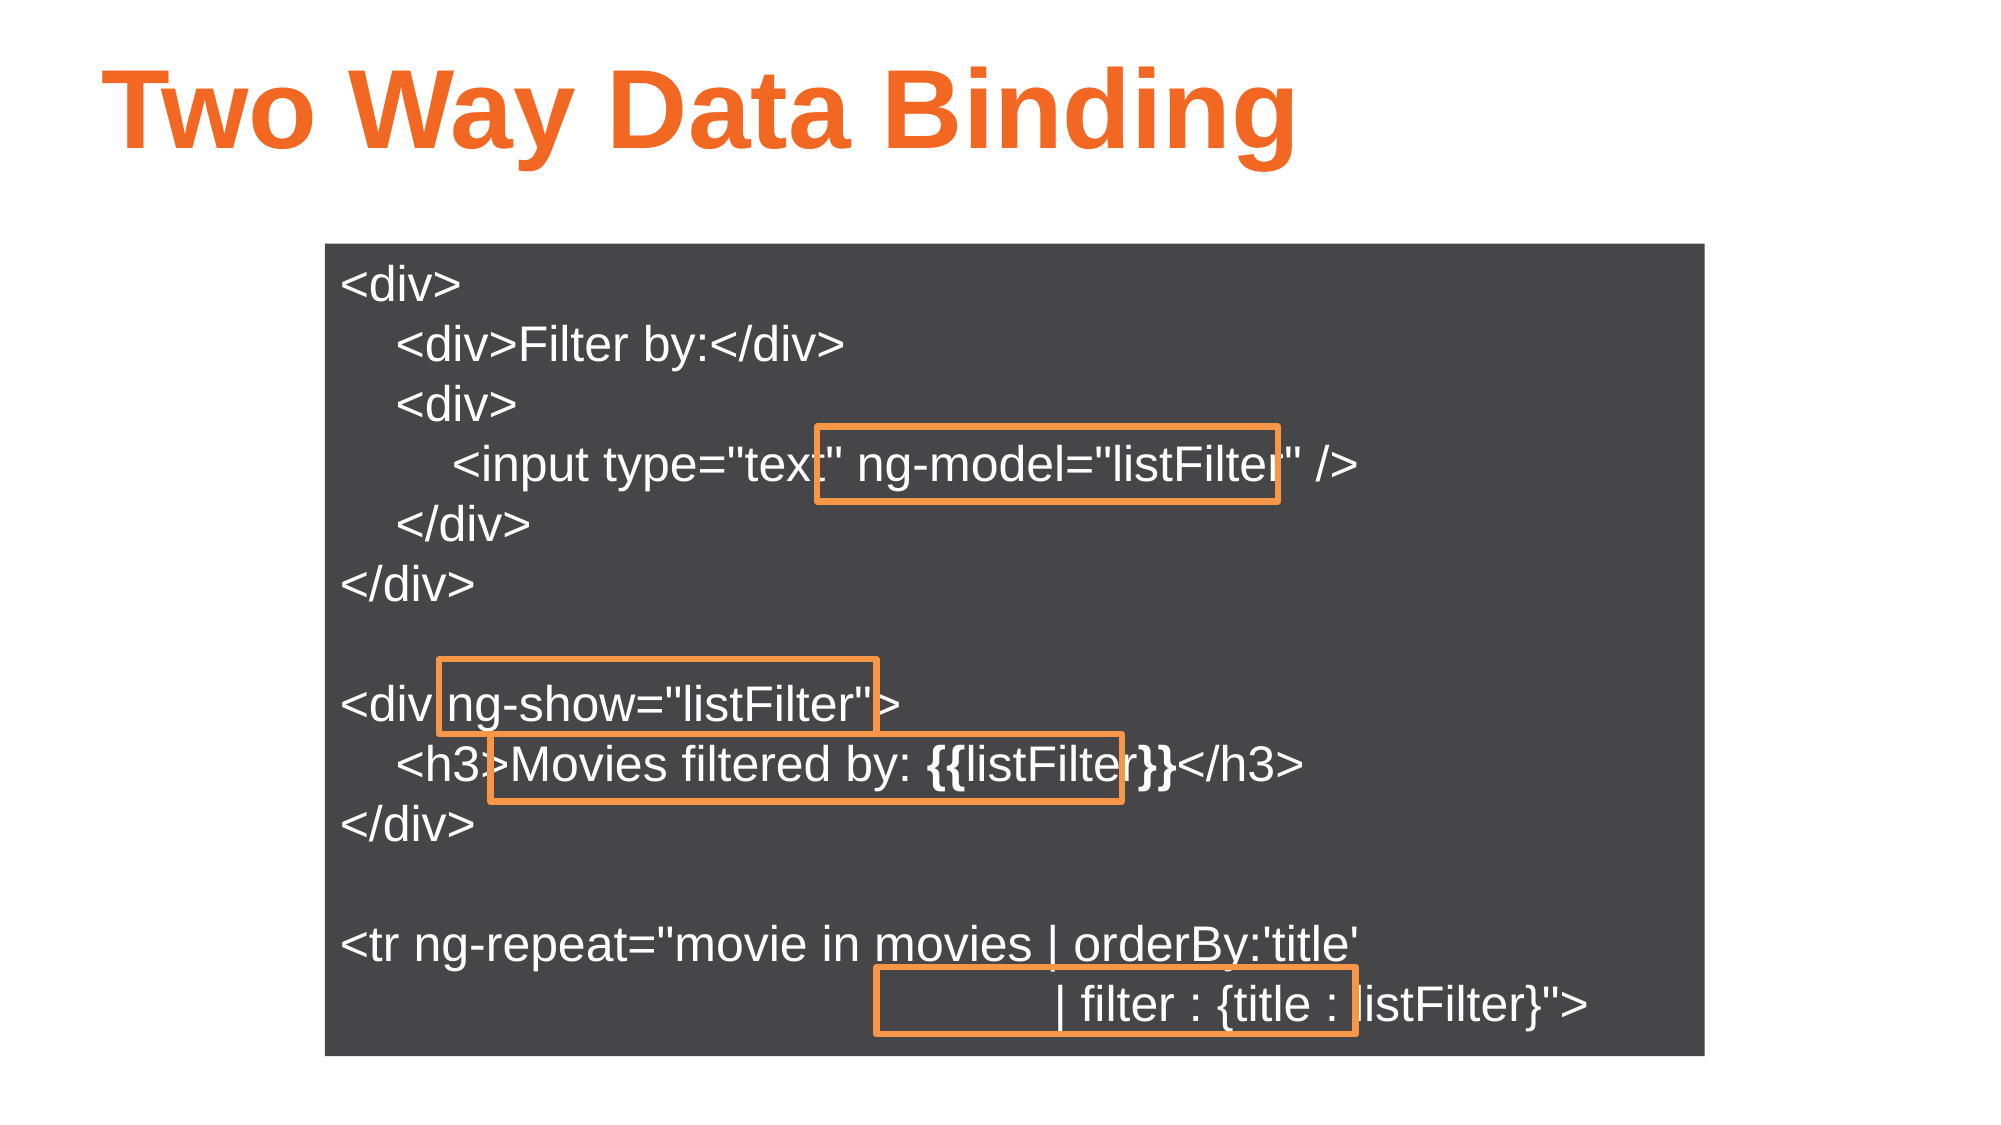

# Two Way Data Binding
<div>
    <div>Filter by:</div>
    <div>
        <input type="text" ng-model="listFilter" />
    </div>
</div>

<div ng-show="listFilter">
    <h3>Movies filtered by: {{listFilter}}</h3>
</div>

<tr ng-repeat="movie in movies | orderBy:'title'
                                                   | filter : {title : listFilter}">